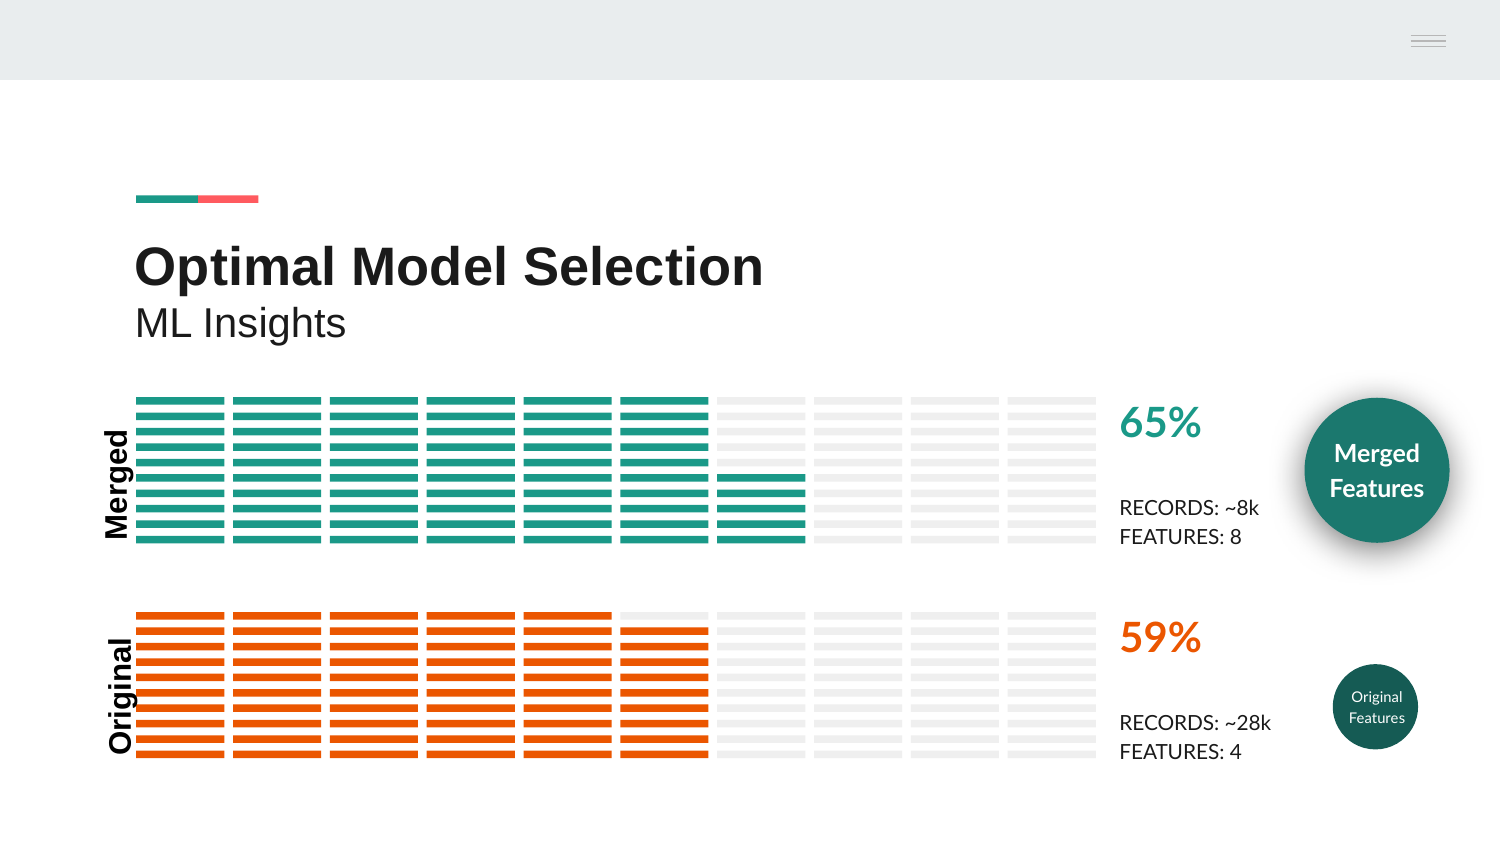

# Optimal Model Selection
ML Insights
Merged
65%

Merged
Features
RECORDS: ~8k
FEATURES: 8
Original
59%

Original
Features
RECORDS: ~28k
FEATURES: 4